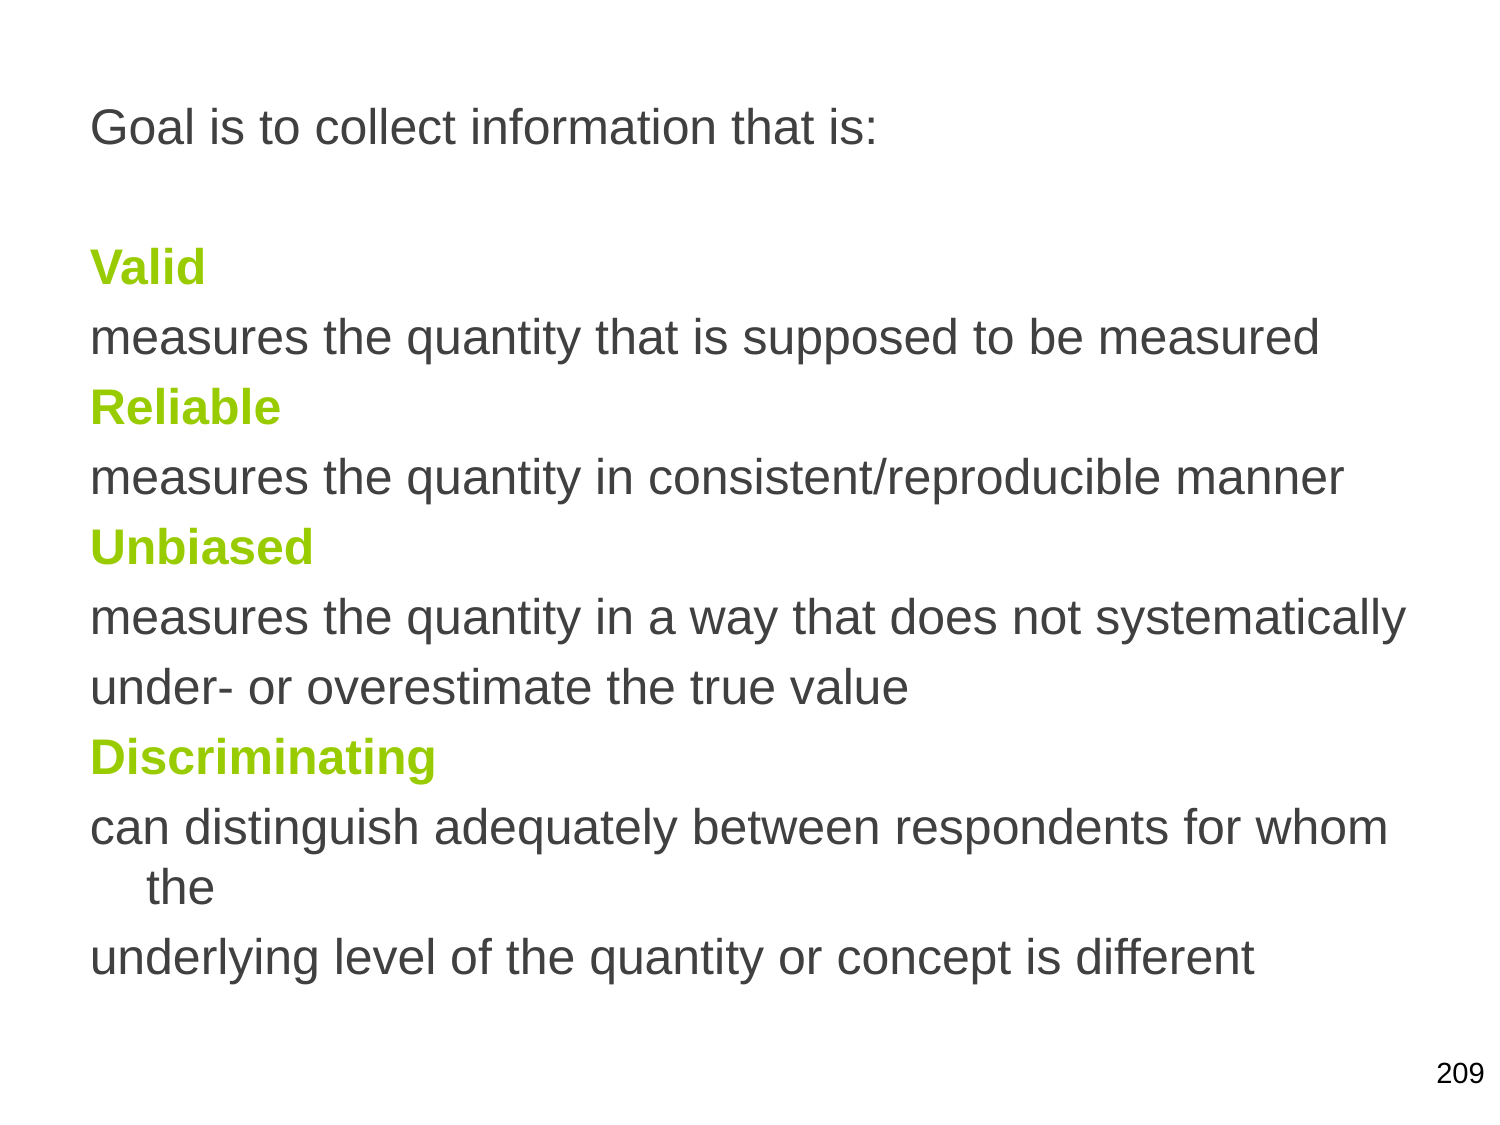

Goal is to collect information that is:

Valid
measures the quantity that is supposed to be measured
Reliable
measures the quantity in consistent/reproducible manner
Unbiased
measures the quantity in a way that does not systematically
under- or overestimate the true value
Discriminating
can distinguish adequately between respondents for whom the
underlying level of the quantity or concept is different
209